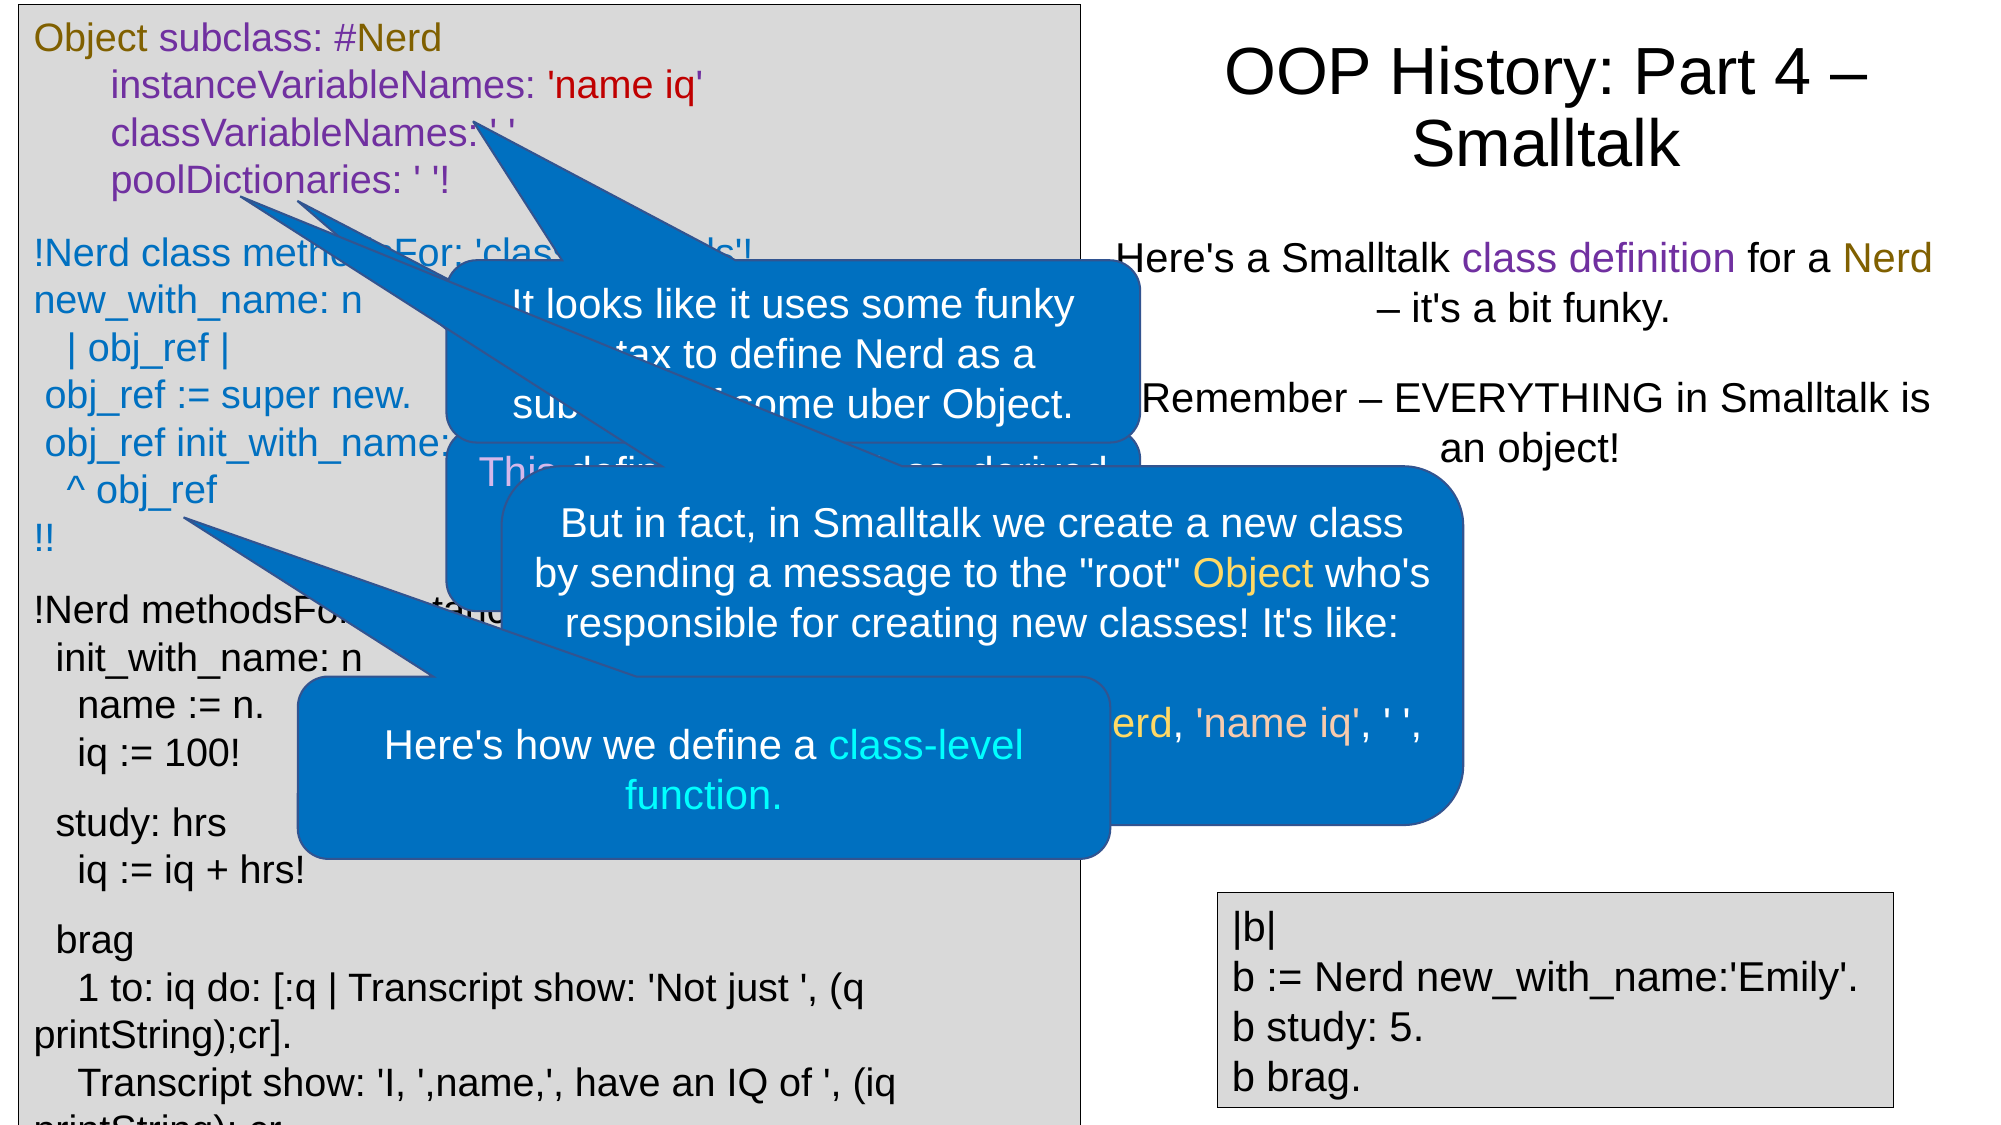

Object subclass: #Nerd
       instanceVariableNames: 'name iq'
       classVariableNames: ' '
       poolDictionaries: ' '!

!Nerd class methodsFor: 'class methods'!
new_with_name: n
   | obj_ref |
 obj_ref := super new.
 obj_ref init_with_name: n.
   ^ obj_ref
!!

!Nerd methodsFor: 'instance methods'!
  init_with_name: n
    name := n.
    iq := 100!

  study: hrs
    iq := iq + hrs!

  brag
    1 to: iq do: [:q | Transcript show: 'Not just ', (q printString);cr].
    Transcript show: 'I, ',name,', have an IQ of ', (iq printString); cr
!!
# OOP History: Part 4 – Smalltalk
Here's a Smalltalk class definition for a Nerd – it's a bit funky.
It looks like it uses some funky syntax to define Nerd as a subclass of some uber Object.
Remember – EVERYTHING in Smalltalk is an object!
This defines a Nerd class, derived from Object, with two member fields: name and iq
But in fact, in Smalltalk we create a new class by sending a message to the "root" Object who's responsible for creating new classes! It's like:

Object.createNewSubclass(#Nerd, 'name iq', ' ', ' ');
Here's how we define a class-level function.
|b|
b := Nerd new_with_name:'Emily'.
b study: 5.
b brag.